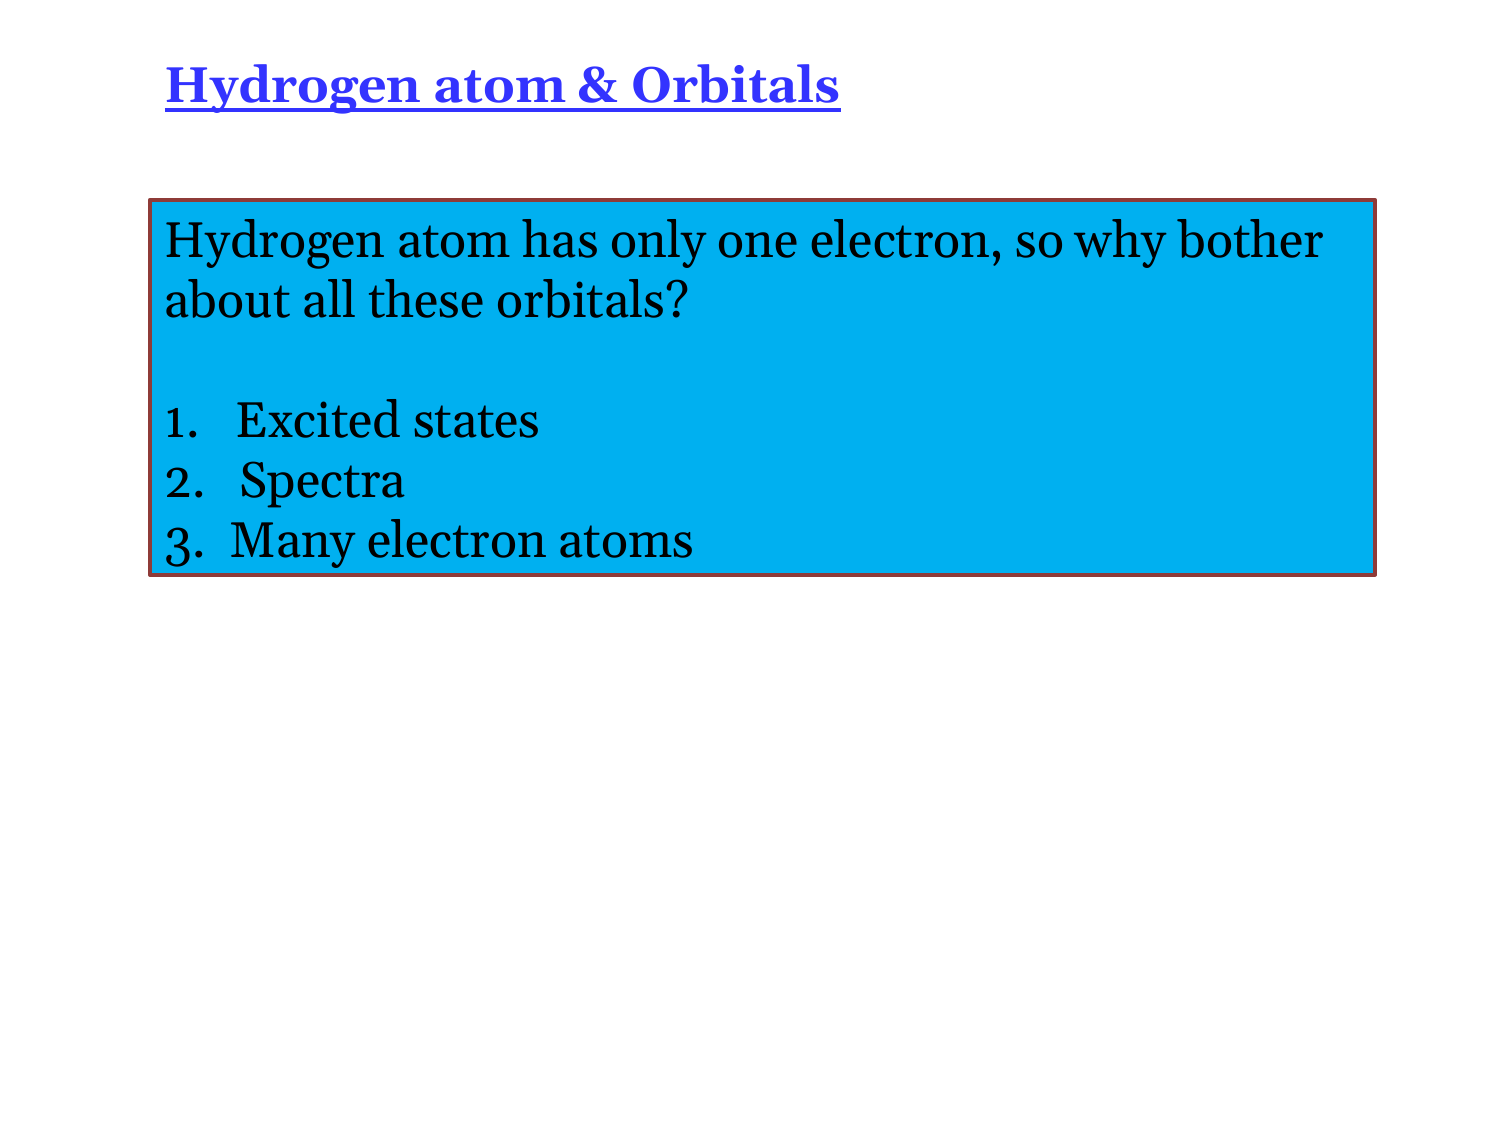

Hydrogen atom & Orbitals
Hydrogen atom has only one electron, so why bother about all these orbitals?

1.   Excited states
Spectra
3.  Many electron atoms